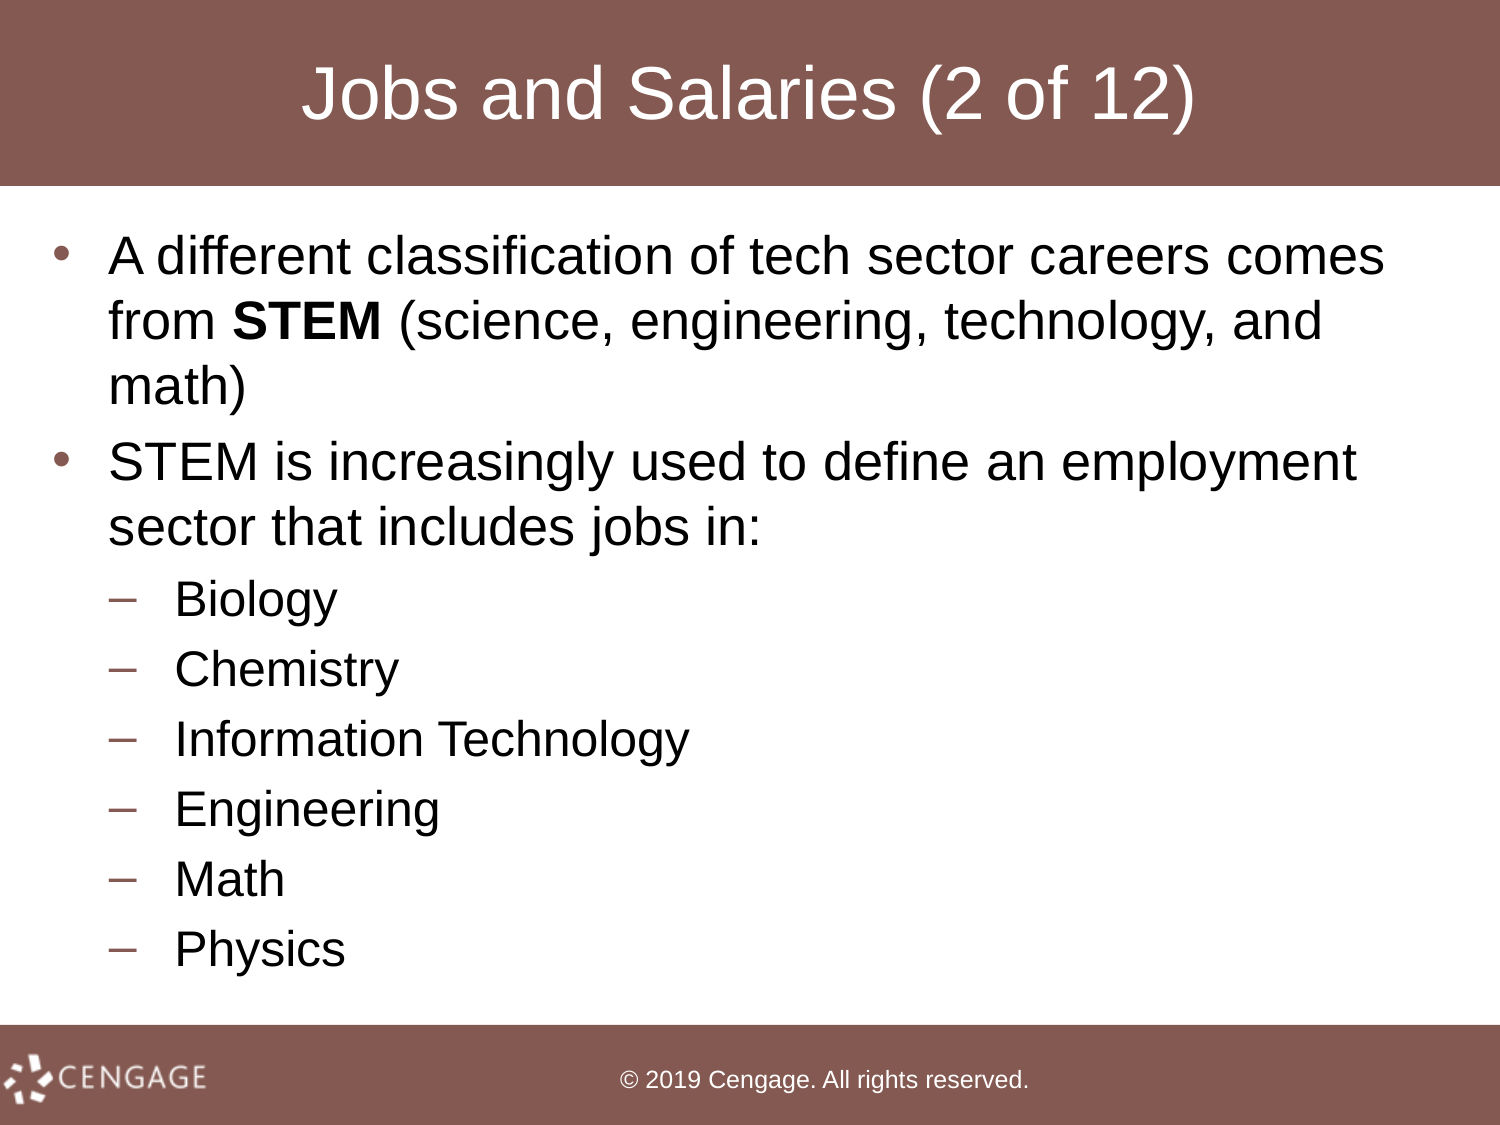

# Jobs and Salaries (2 of 12)
A different classification of tech sector careers comes from STEM (science, engineering, technology, and math)
STEM is increasingly used to define an employment sector that includes jobs in:
Biology
Chemistry
Information Technology
Engineering
Math
Physics